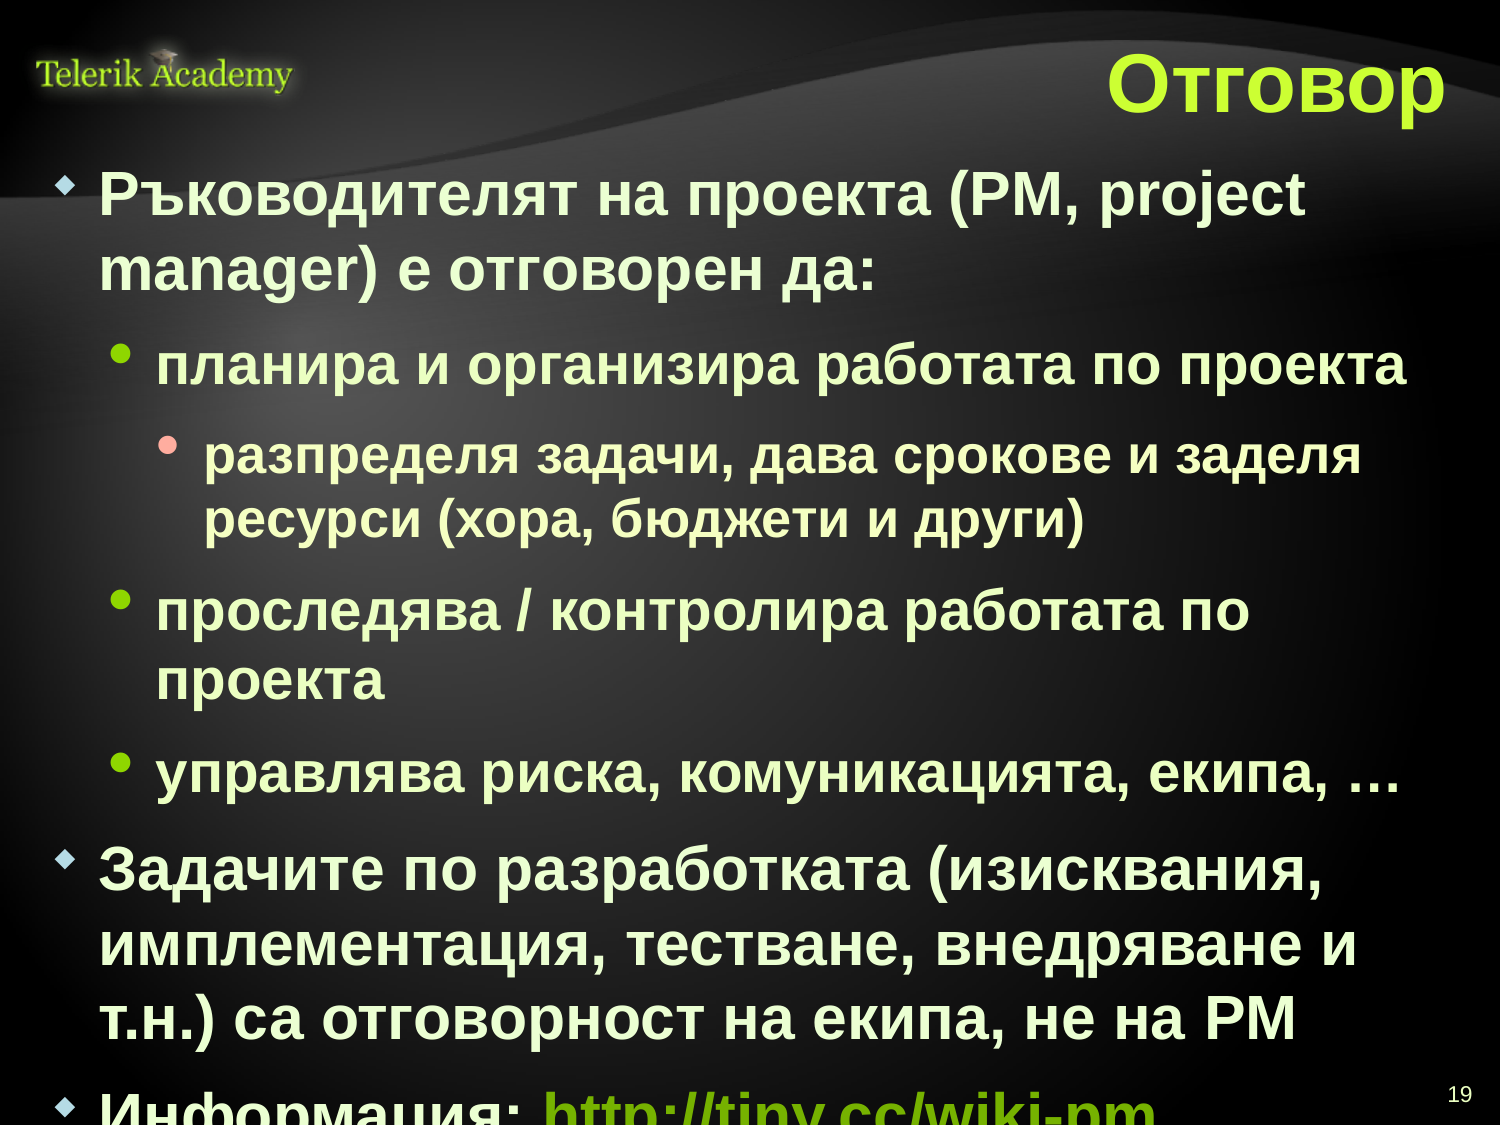

# Отговор
Ръководителят на проекта (PM, project manager) е отговорен да:
планира и организира работата по проекта
разпределя задачи, дава срокове и заделя ресурси (хора, бюджети и други)
проследява / контролира работата по проекта
управлява риска, комуникацията, екипа, …
Задачите по разработката (изисквания, имплементация, тестване, внедряване и т.н.) са отговорност на екипа, не на PM
Информация: http://tiny.cc/wiki-pm
19